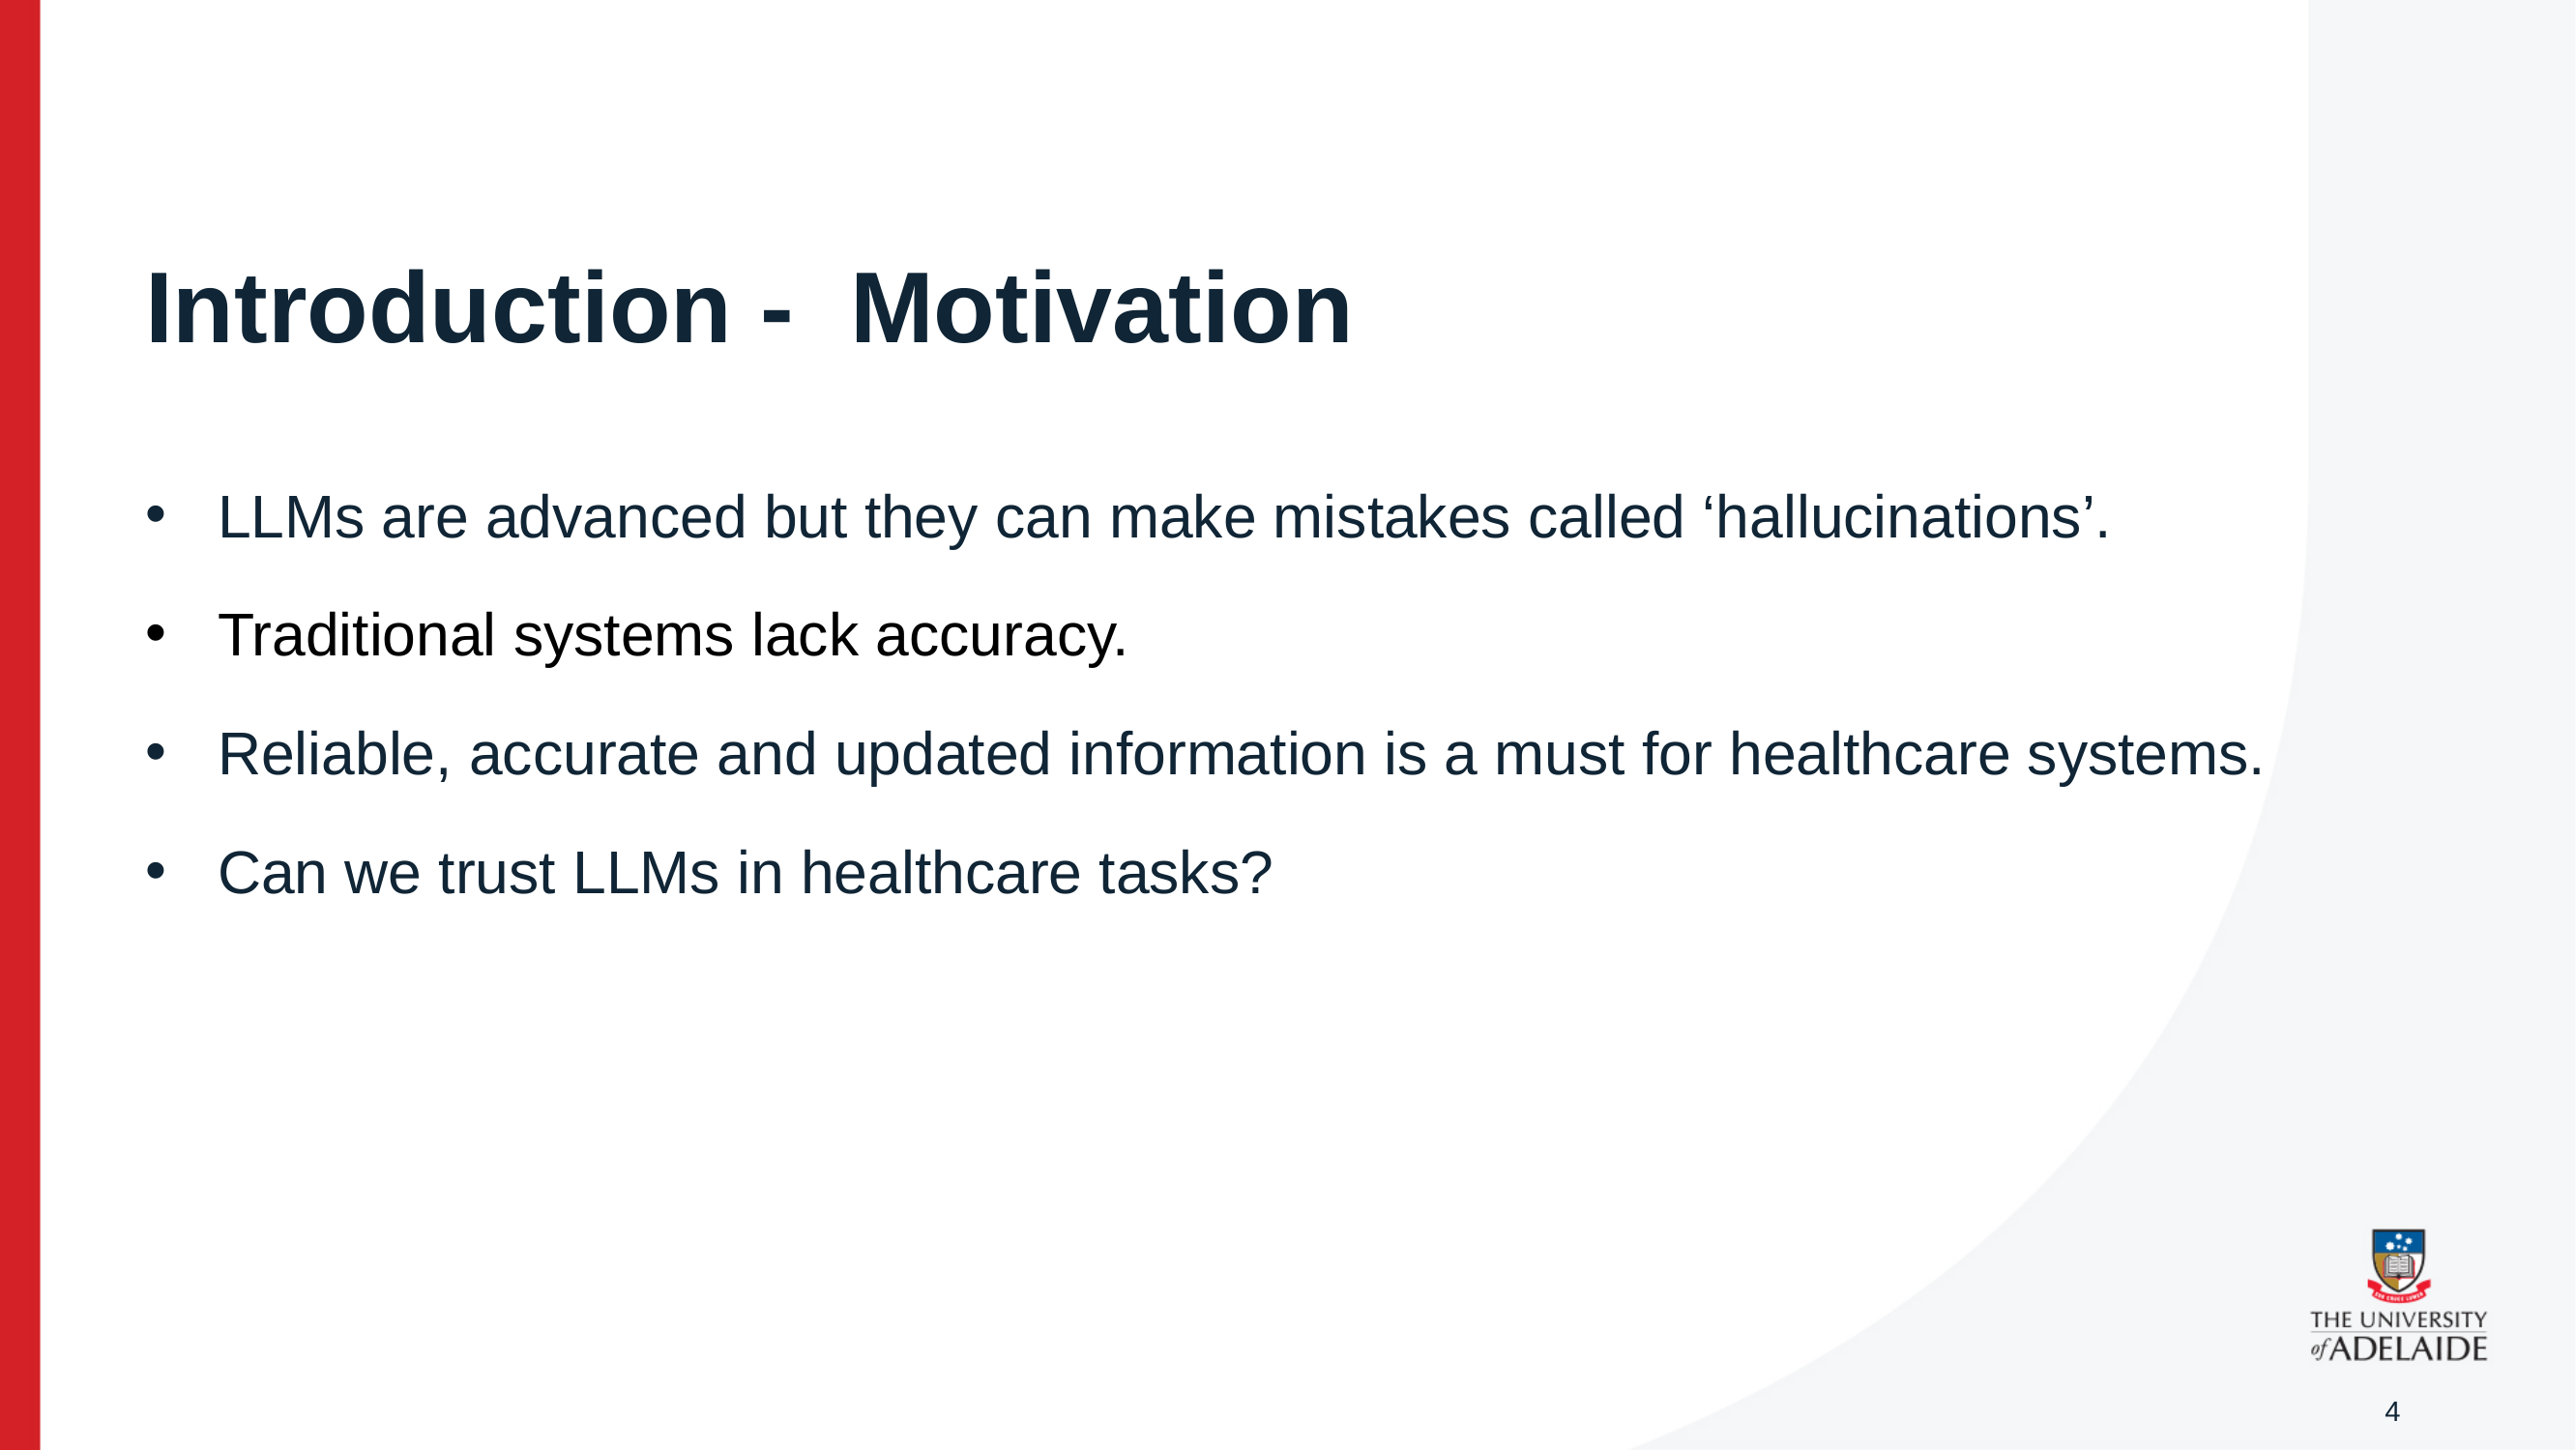

# Introduction -  Motivation
LLMs are advanced but they can make mistakes called ‘hallucinations’.
Traditional systems lack accuracy.
Reliable, accurate and updated information is a must for healthcare systems.
Can we trust LLMs in healthcare tasks?
4